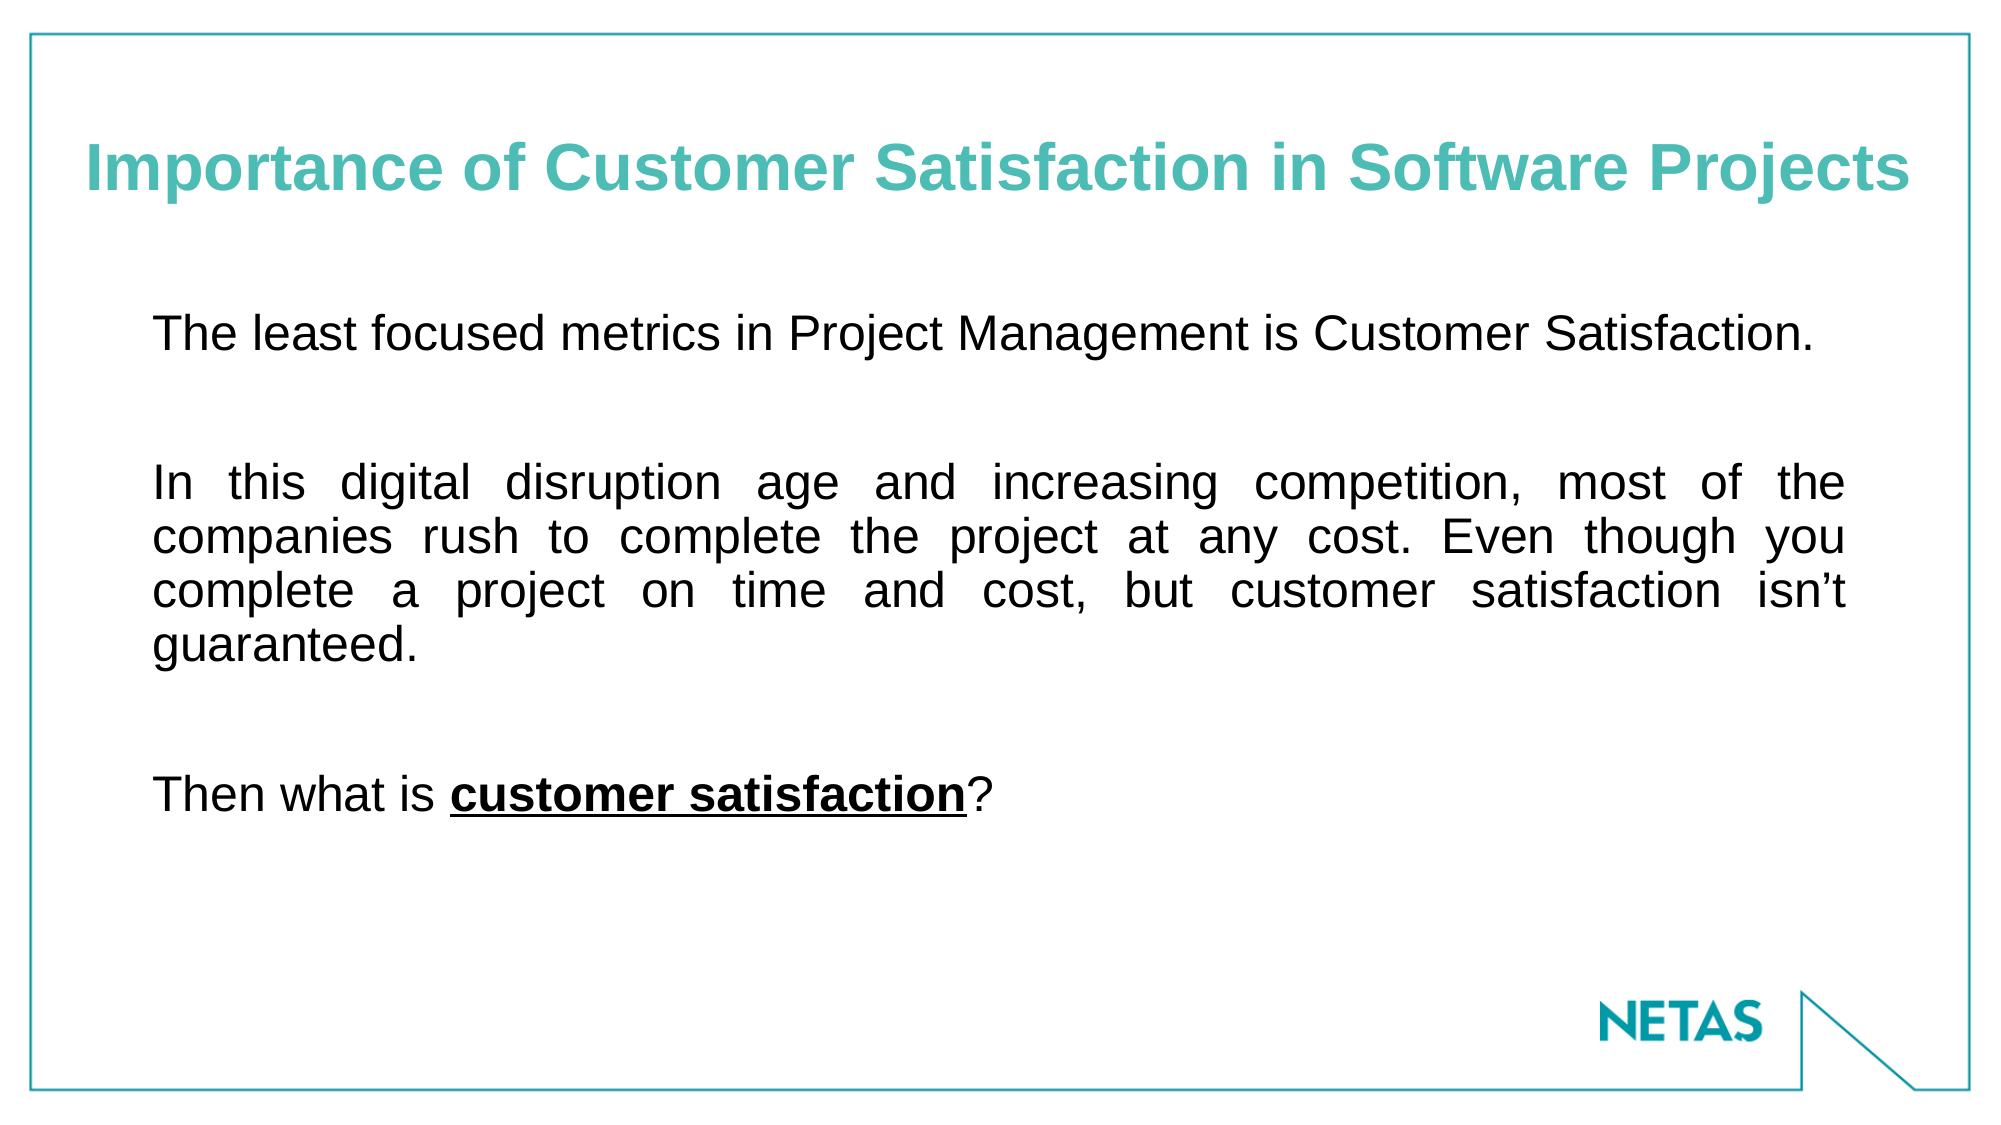

# Importance of Customer Satisfaction in Software Projects
The least focused metrics in Project Management is Customer Satisfaction.

In this digital disruption age and increasing competition, most of the companies rush to complete the project at any cost. Even though you complete a project on time and cost, but customer satisfaction isn’t guaranteed.

Then what is customer satisfaction?